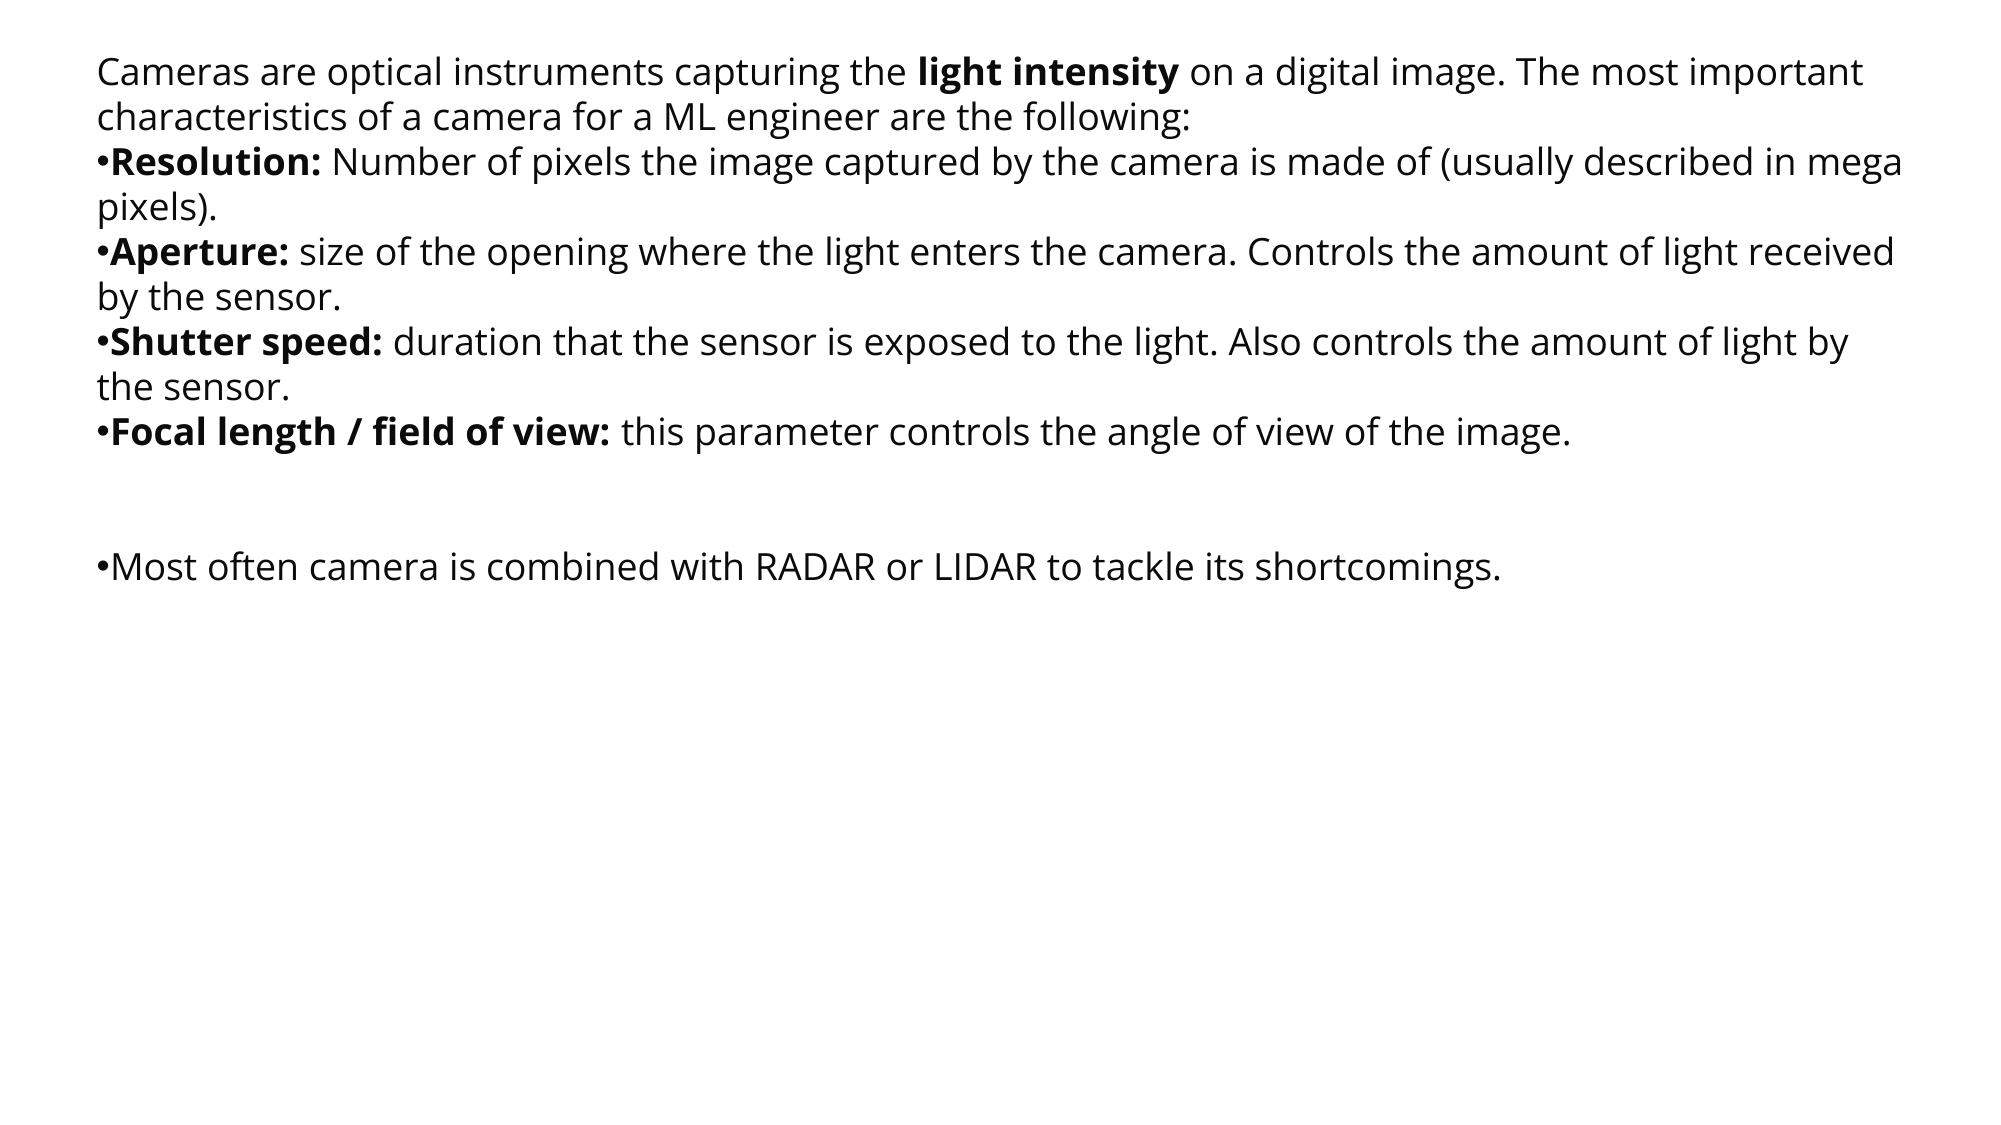

Cameras are optical instruments capturing the light intensity on a digital image. The most important characteristics of a camera for a ML engineer are the following:
Resolution: Number of pixels the image captured by the camera is made of (usually described in mega pixels).
Aperture: size of the opening where the light enters the camera. Controls the amount of light received by the sensor.
Shutter speed: duration that the sensor is exposed to the light. Also controls the amount of light by the sensor.
Focal length / field of view: this parameter controls the angle of view of the image.

Most often camera is combined with RADAR or LIDAR to tackle its shortcomings.